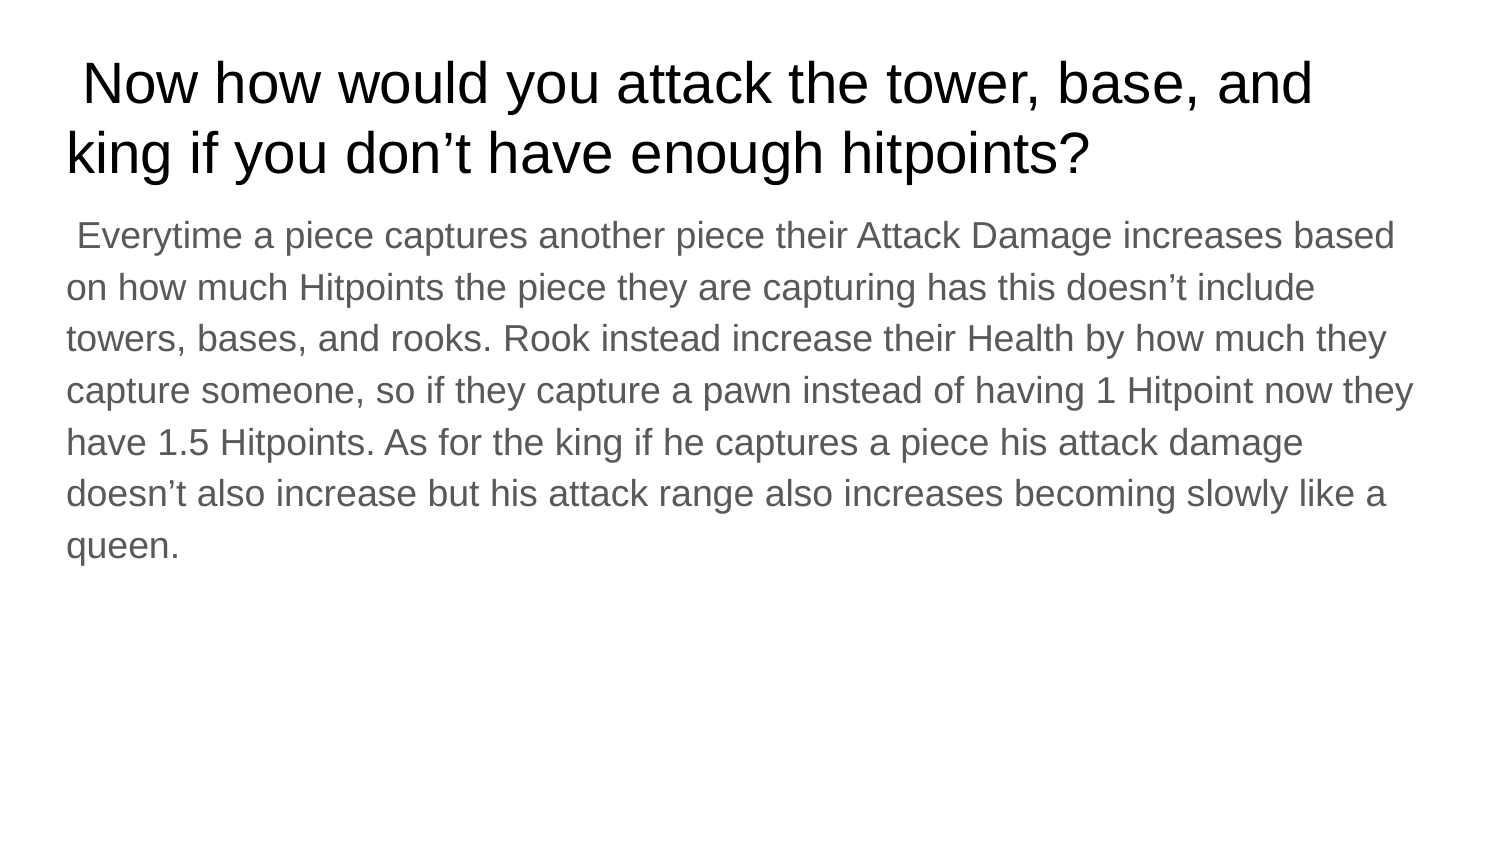

# Now how would you attack the tower, base, and king if you don’t have enough hitpoints?
 Everytime a piece captures another piece their Attack Damage increases based on how much Hitpoints the piece they are capturing has this doesn’t include towers, bases, and rooks. Rook instead increase their Health by how much they capture someone, so if they capture a pawn instead of having 1 Hitpoint now they have 1.5 Hitpoints. As for the king if he captures a piece his attack damage doesn’t also increase but his attack range also increases becoming slowly like a queen.